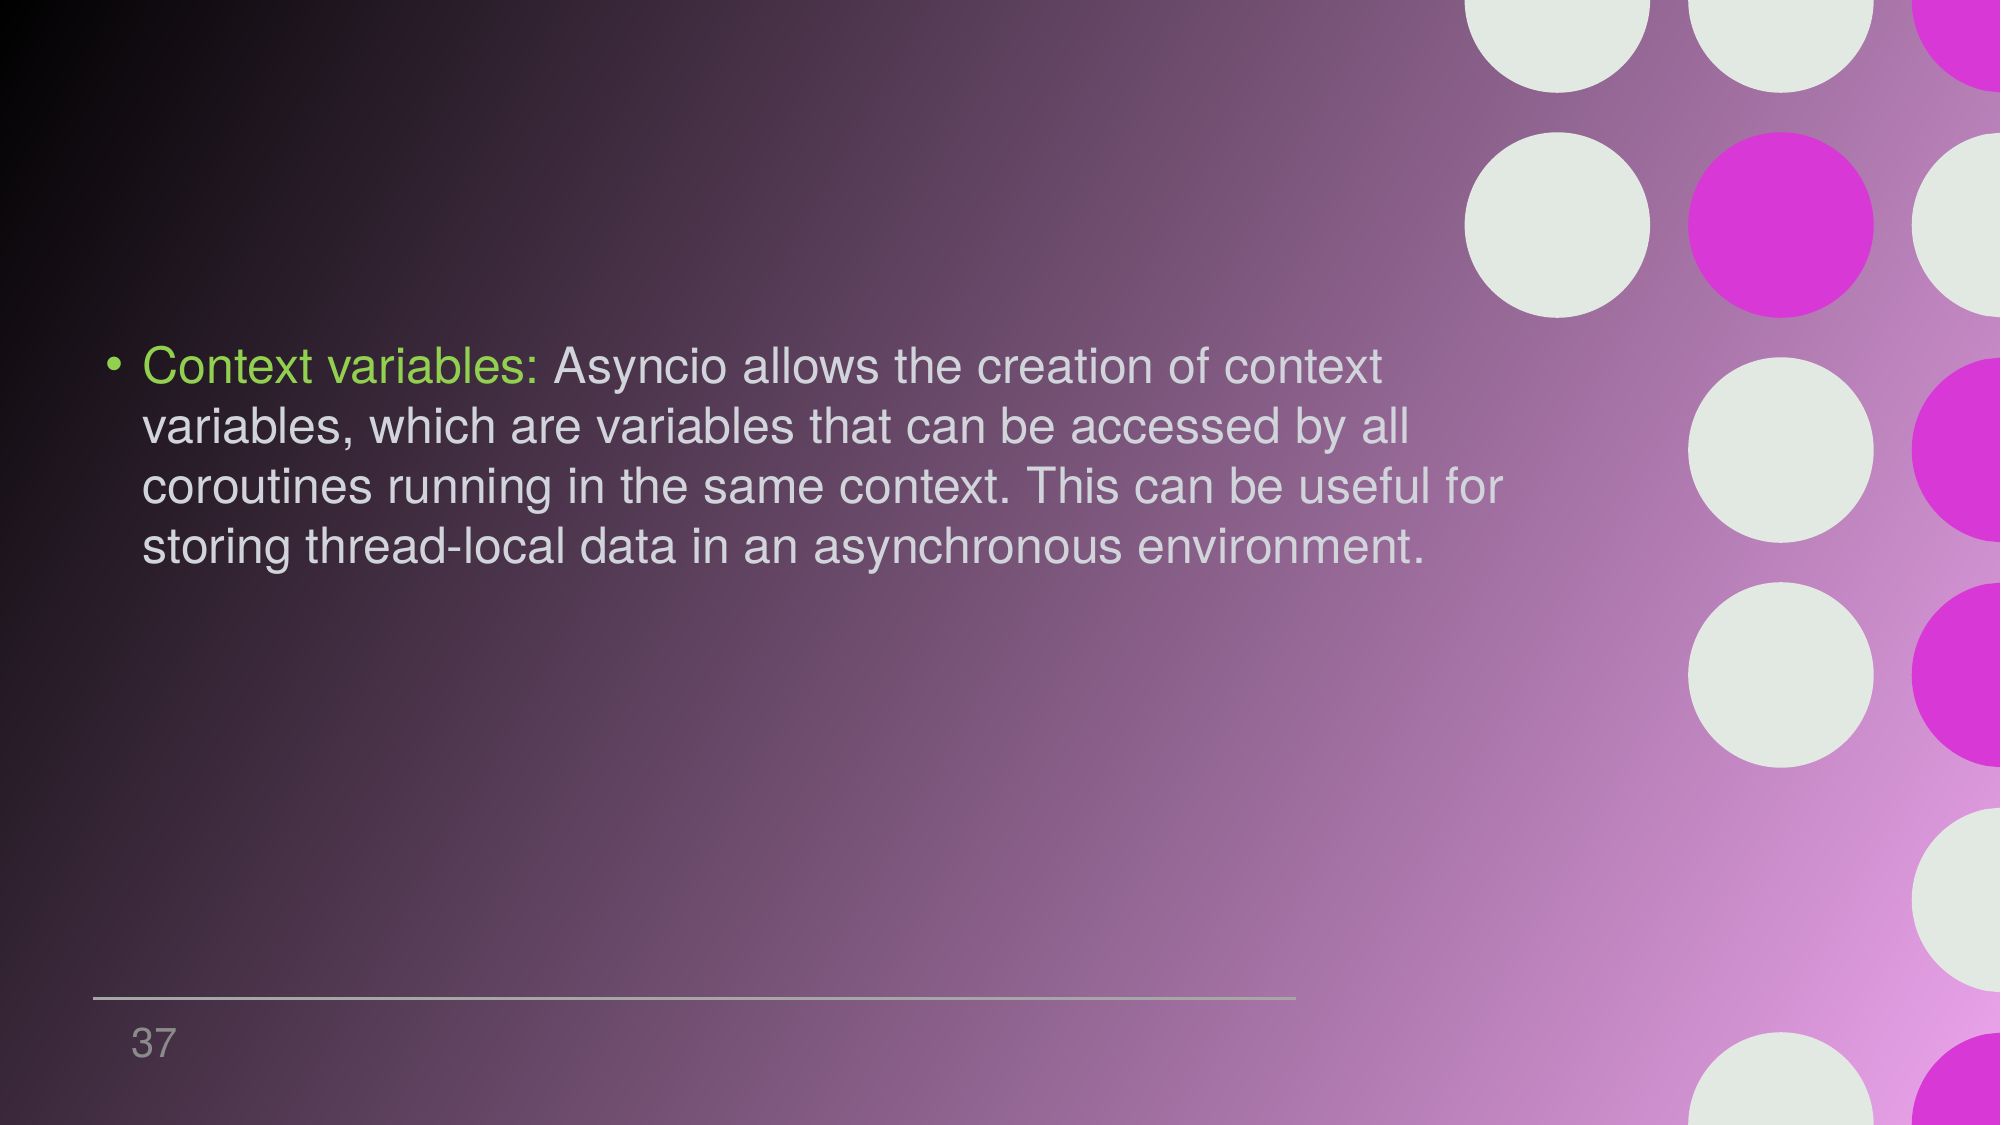

Context variables: Asyncio allows the creation of context variables, which are variables that can be accessed by all coroutines running in the same context. This can be useful for storing thread-local data in an asynchronous environment.

37